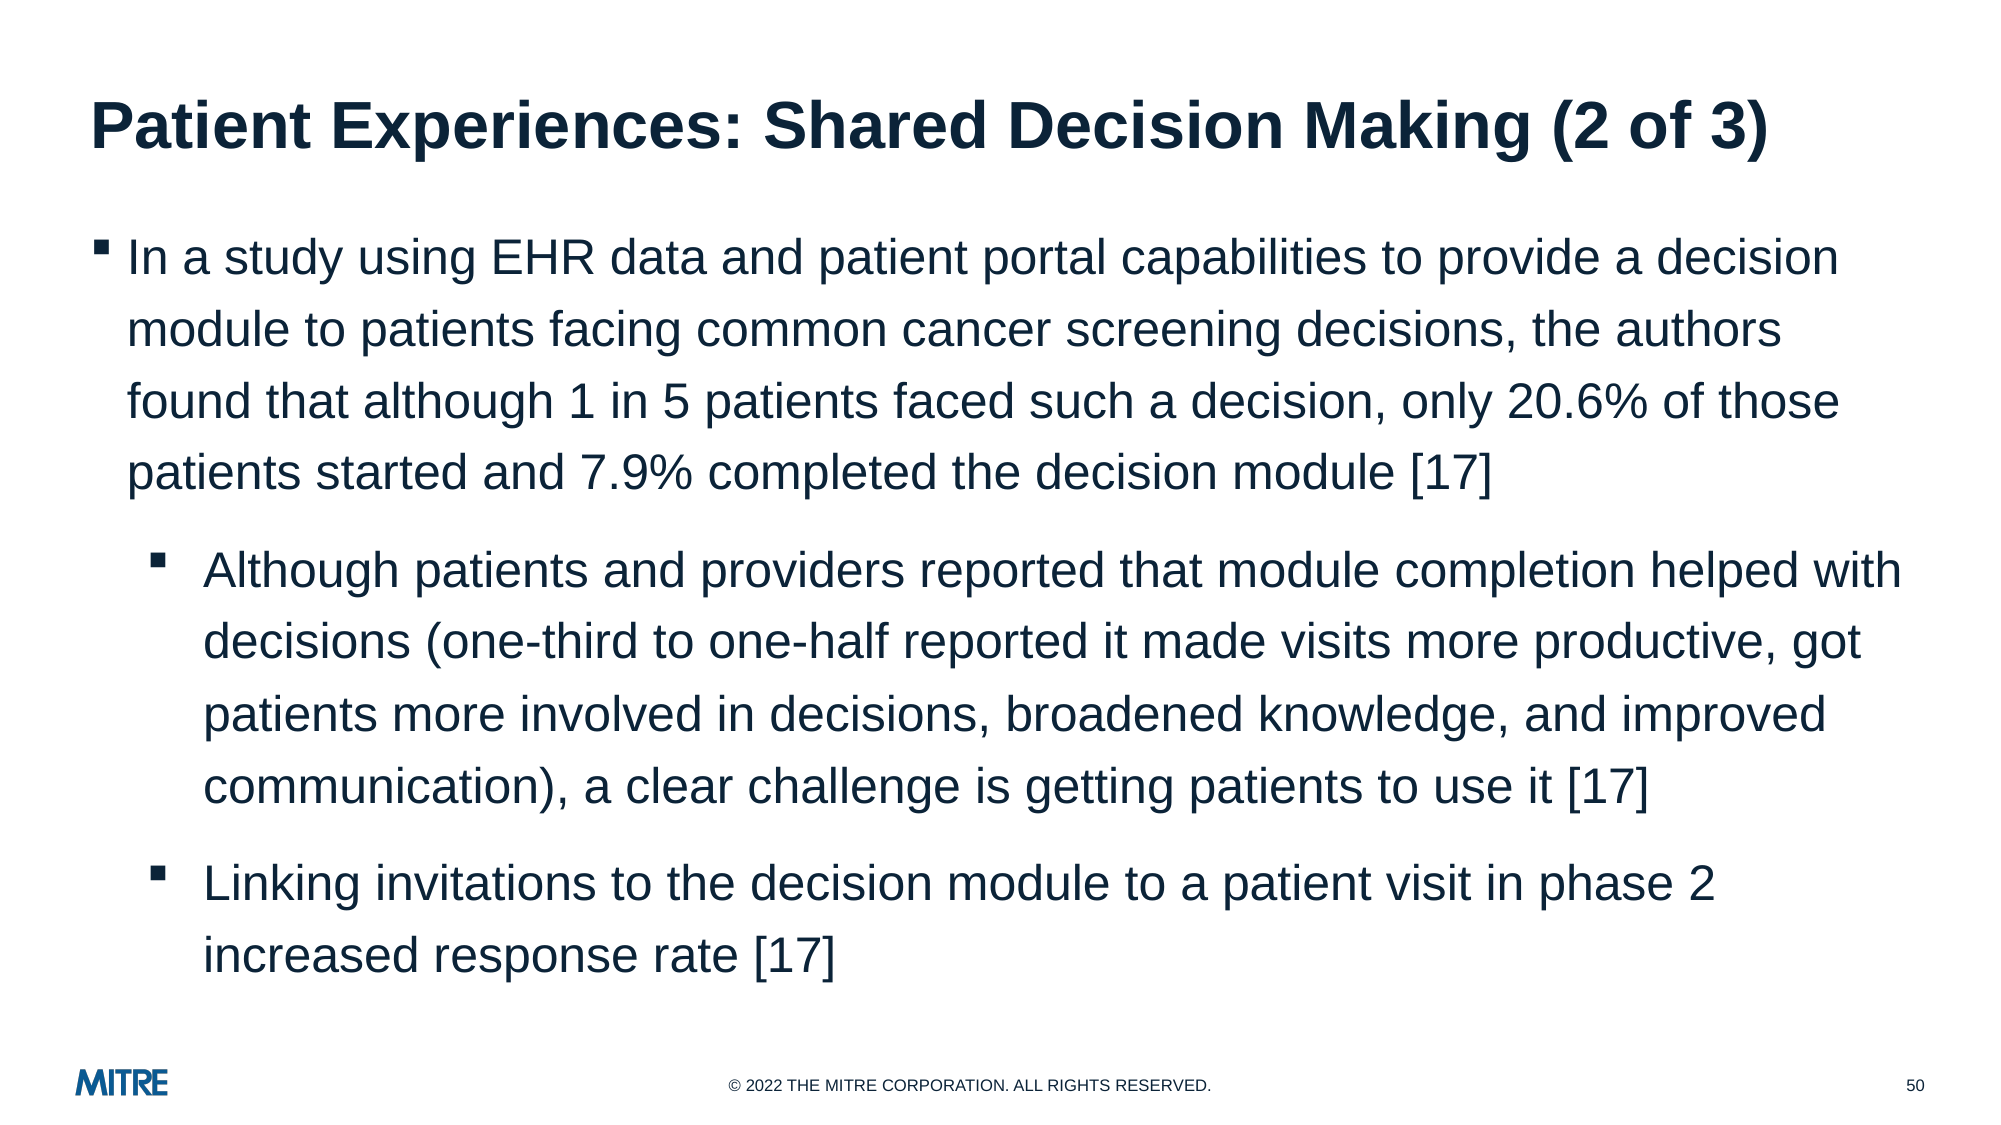

# Patient Experiences: Shared Decision Making (2 of 3)
In a study using EHR data and patient portal capabilities to provide a decision module to patients facing common cancer screening decisions, the authors found that although 1 in 5 patients faced such a decision, only 20.6% of those patients started and 7.9% completed the decision module [17]
Although patients and providers reported that module completion helped with decisions (one-third to one-half reported it made visits more productive, got patients more involved in decisions, broadened knowledge, and improved communication), a clear challenge is getting patients to use it [17]
Linking invitations to the decision module to a patient visit in phase 2 increased response rate [17]
50